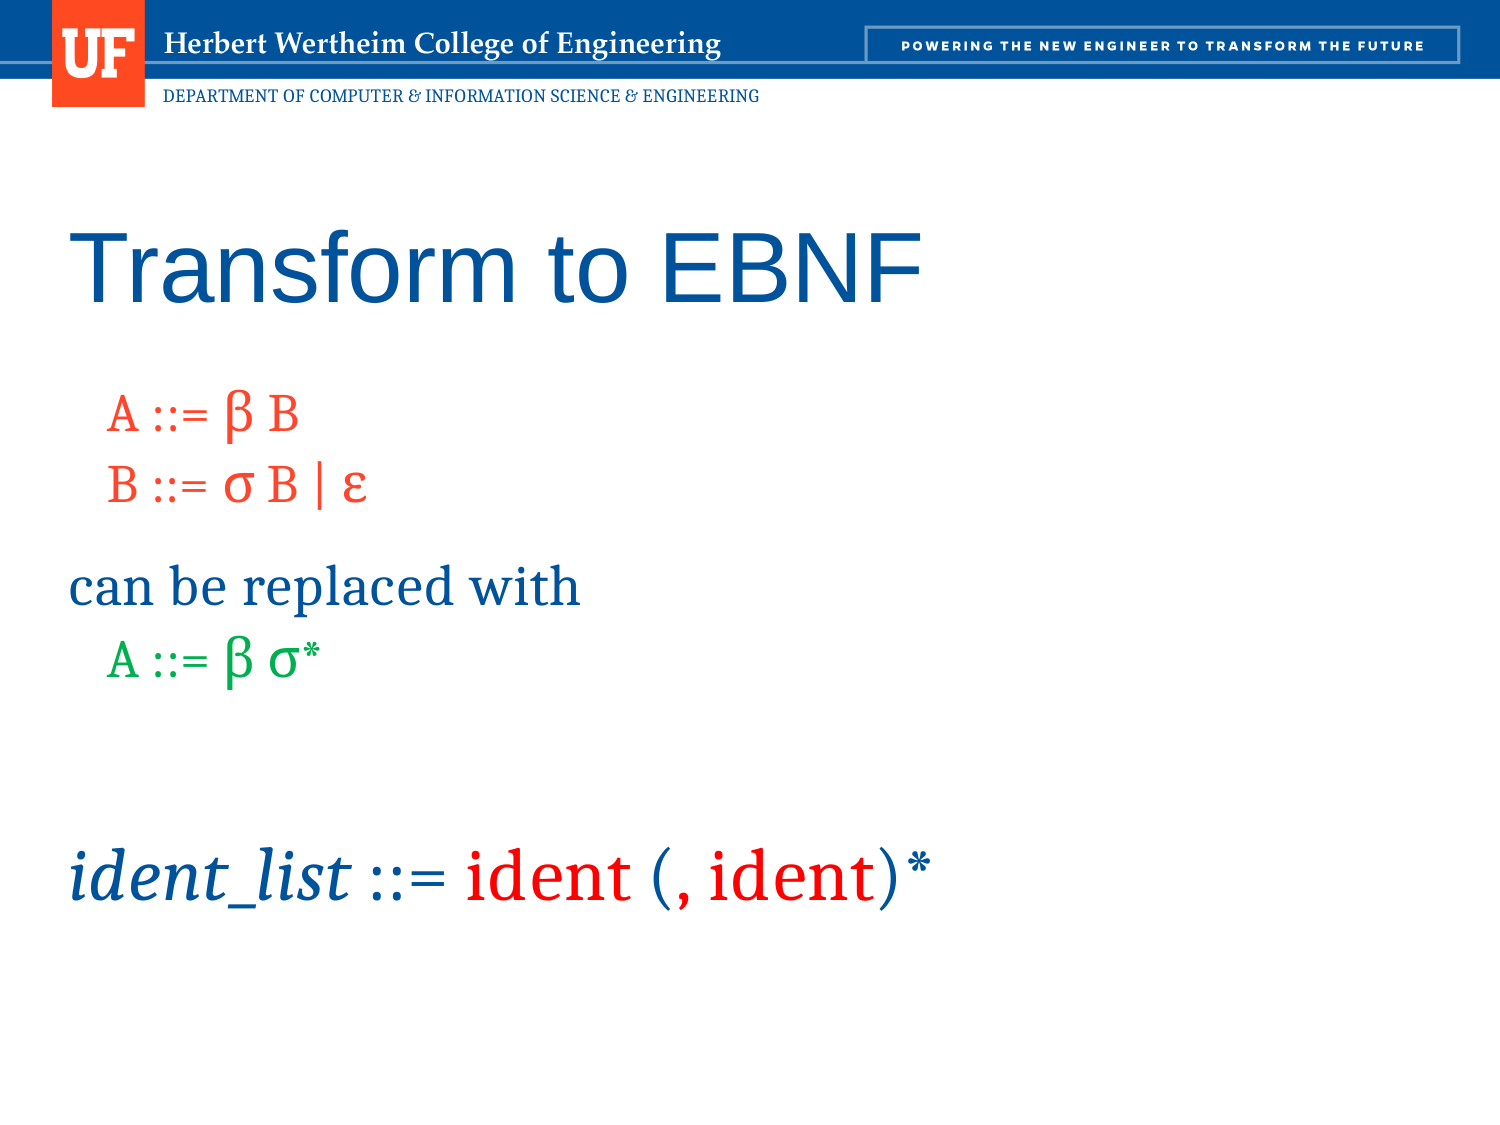

108
# Transform to EBNF
A ::= β B
B ::= σ B | ε
can be replaced with
A ::= β σ*

ident_list ::= ident (, ident)*